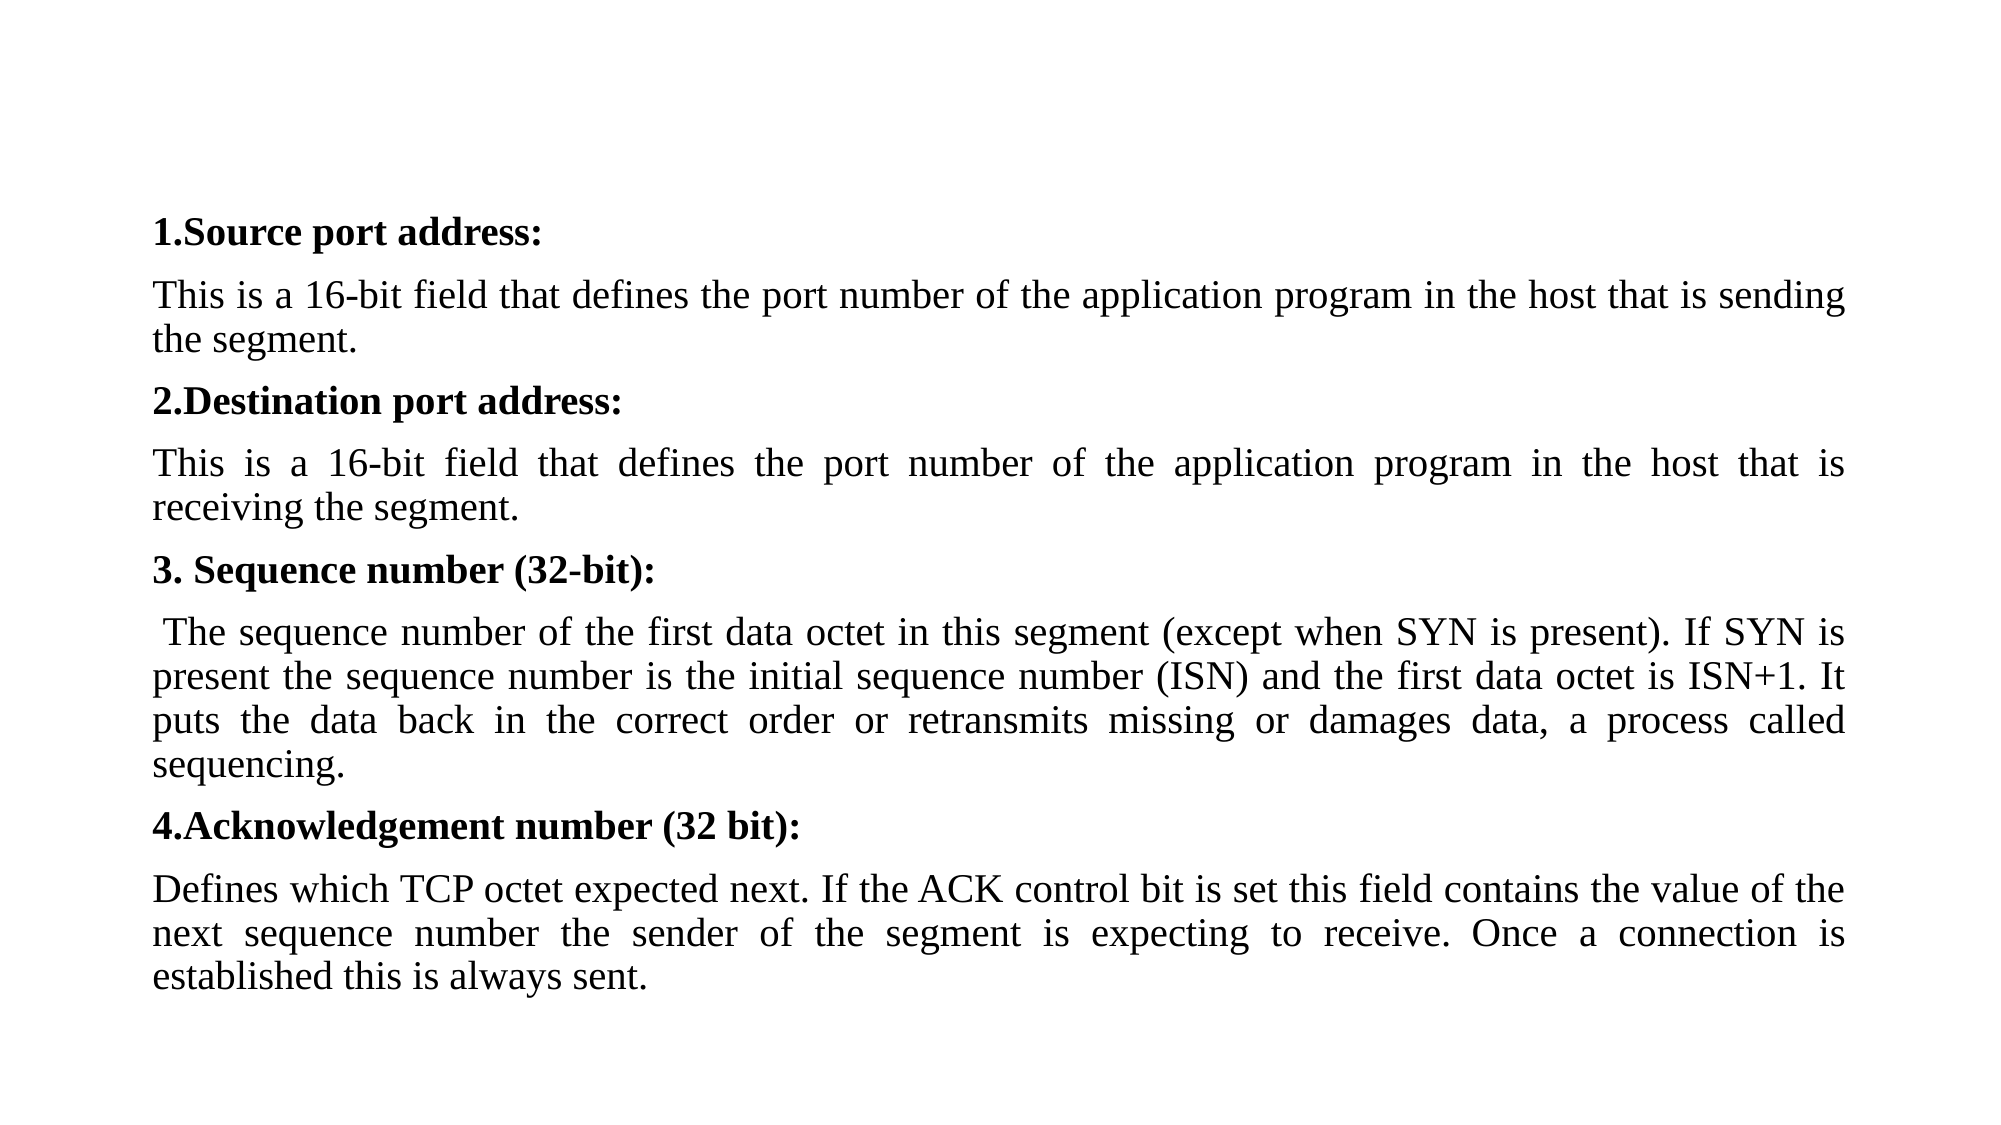

#
1.Source port address:
This is a 16-bit field that defines the port number of the application program in the host that is sending the segment.
2.Destination port address:
This is a 16-bit field that defines the port number of the application program in the host that is receiving the segment.
3. Sequence number (32-bit):
 The sequence number of the first data octet in this segment (except when SYN is present). If SYN is present the sequence number is the initial sequence number (ISN) and the first data octet is ISN+1. It puts the data back in the correct order or retransmits missing or damages data, a process called sequencing.
4.Acknowledgement number (32 bit):
Defines which TCP octet expected next. If the ACK control bit is set this field contains the value of the next sequence number the sender of the segment is expecting to receive.  Once a connection is established this is always sent.